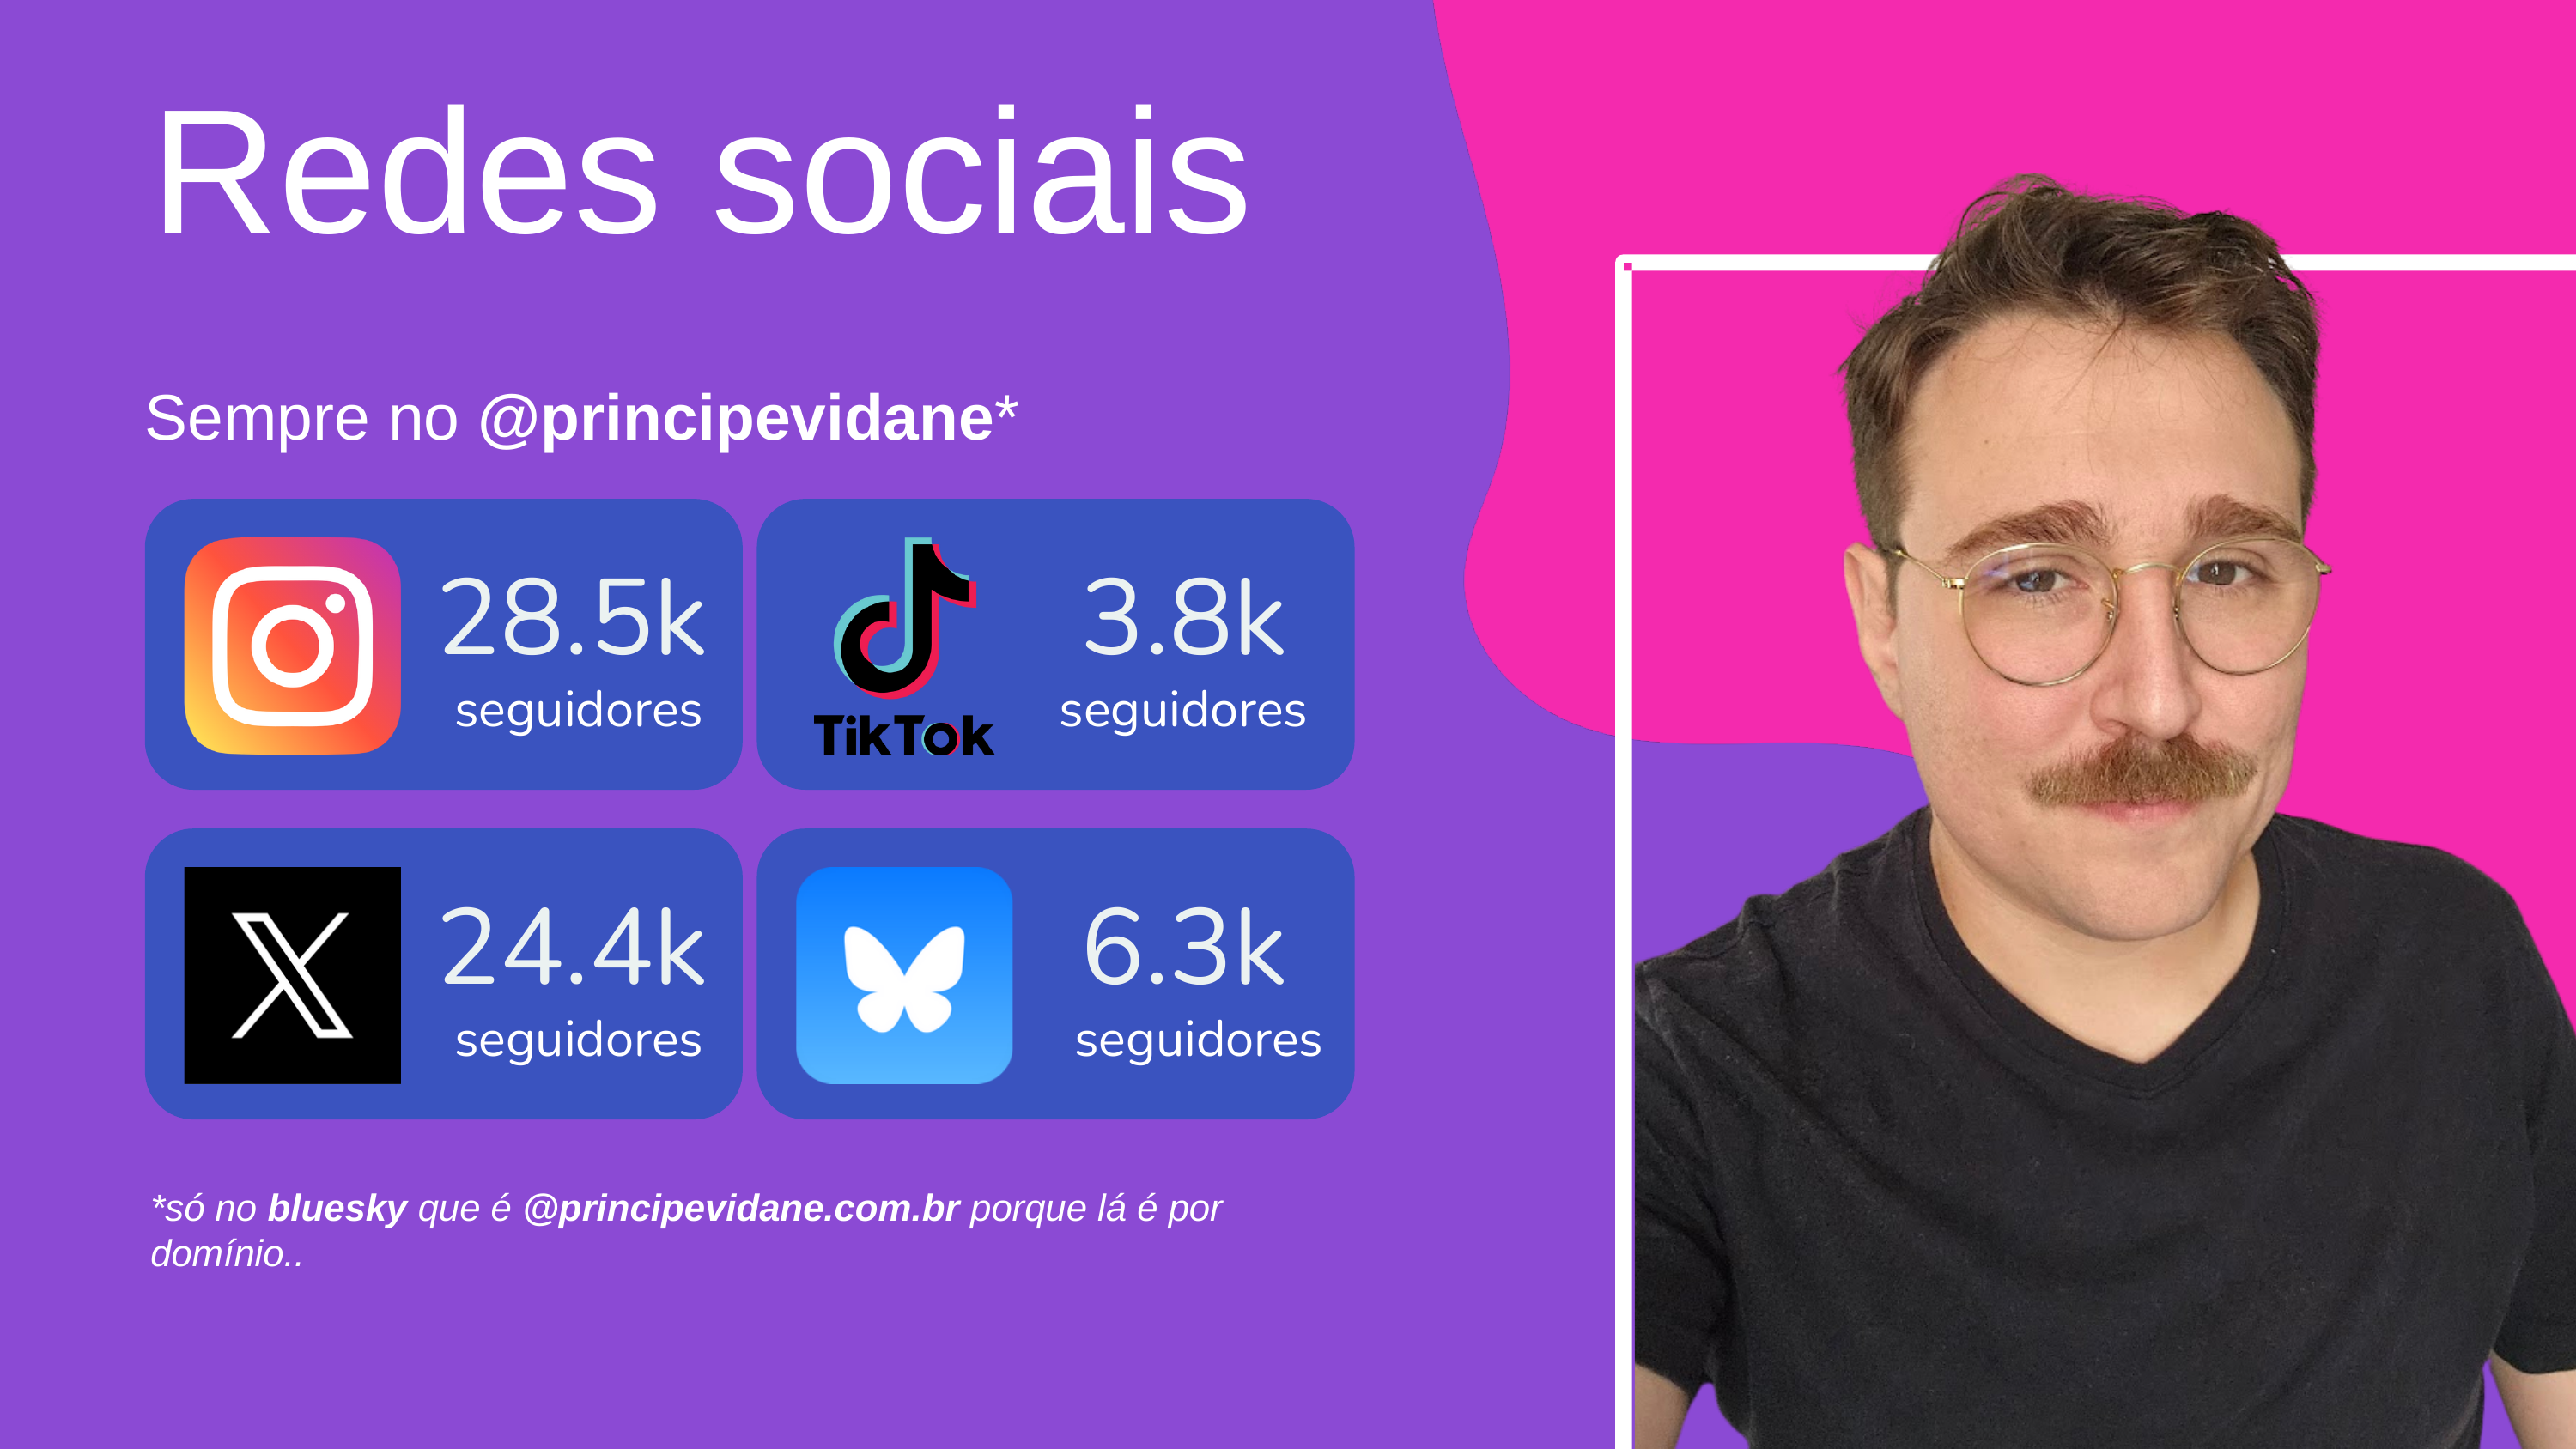

Redes sociais

Sempre no @principevidane*

28.5k

3.8k
seguidores
seguidores

24.4k

6.3k
seguidores
seguidores

*só no bluesky que é @principevidane.com.br porque lá é por domínio..